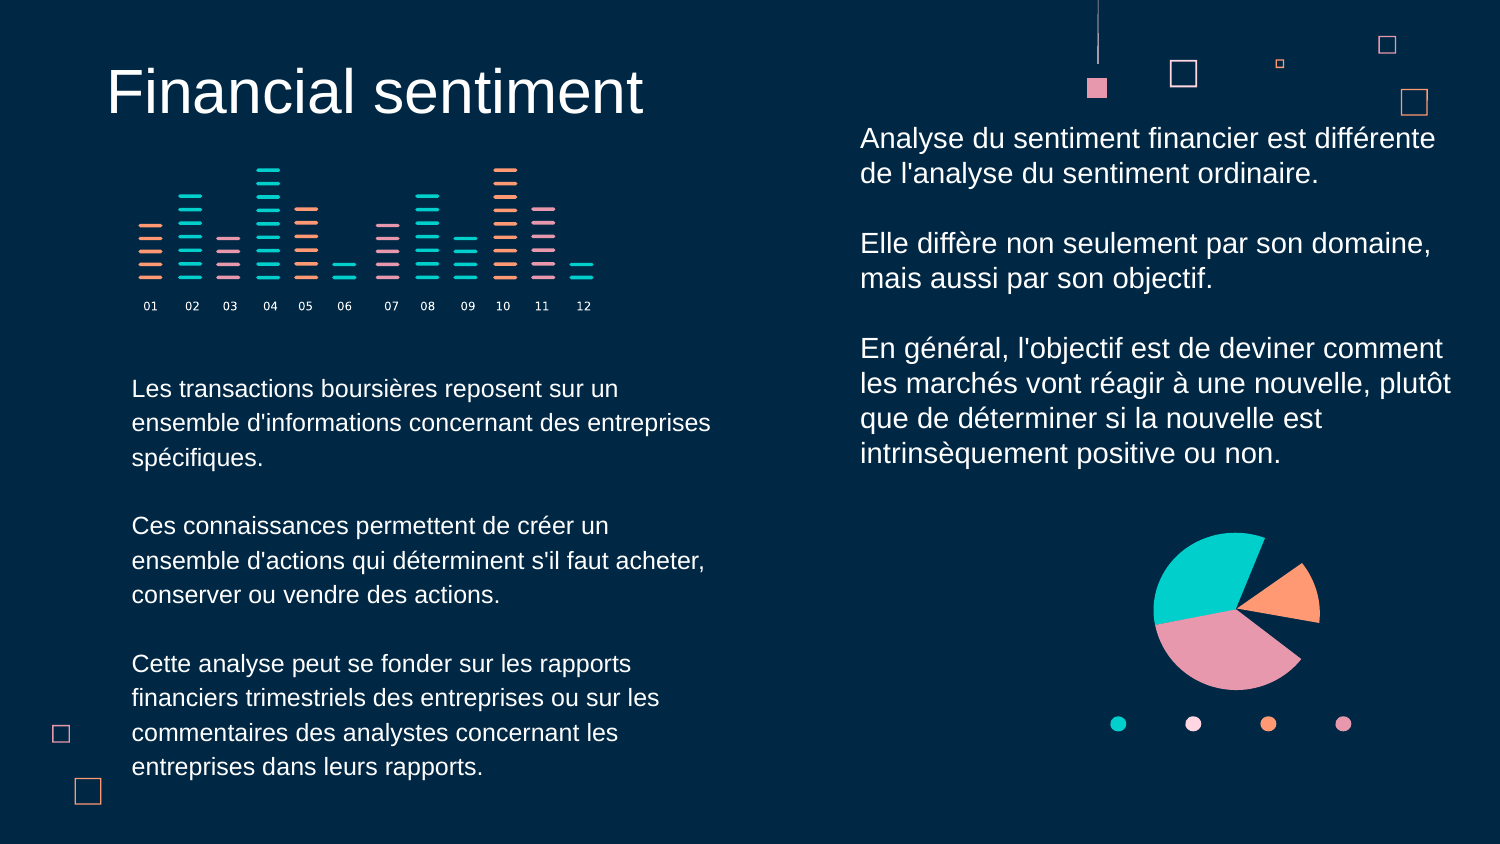

Analyse du sentiment financier est différente de l'analyse du sentiment ordinaire.

Elle diffère non seulement par son domaine, mais aussi par son objectif.

En général, l'objectif est de deviner comment les marchés vont réagir à une nouvelle, plutôt que de déterminer si la nouvelle est intrinsèquement positive ou non.
# Financial sentiment

Les transactions boursières reposent sur un ensemble d'informations concernant des entreprises spécifiques.

Ces connaissances permettent de créer un ensemble d'actions qui déterminent s'il faut acheter, conserver ou vendre des actions.

Cette analyse peut se fonder sur les rapports financiers trimestriels des entreprises ou sur les commentaires des analystes concernant les entreprises dans leurs rapports.